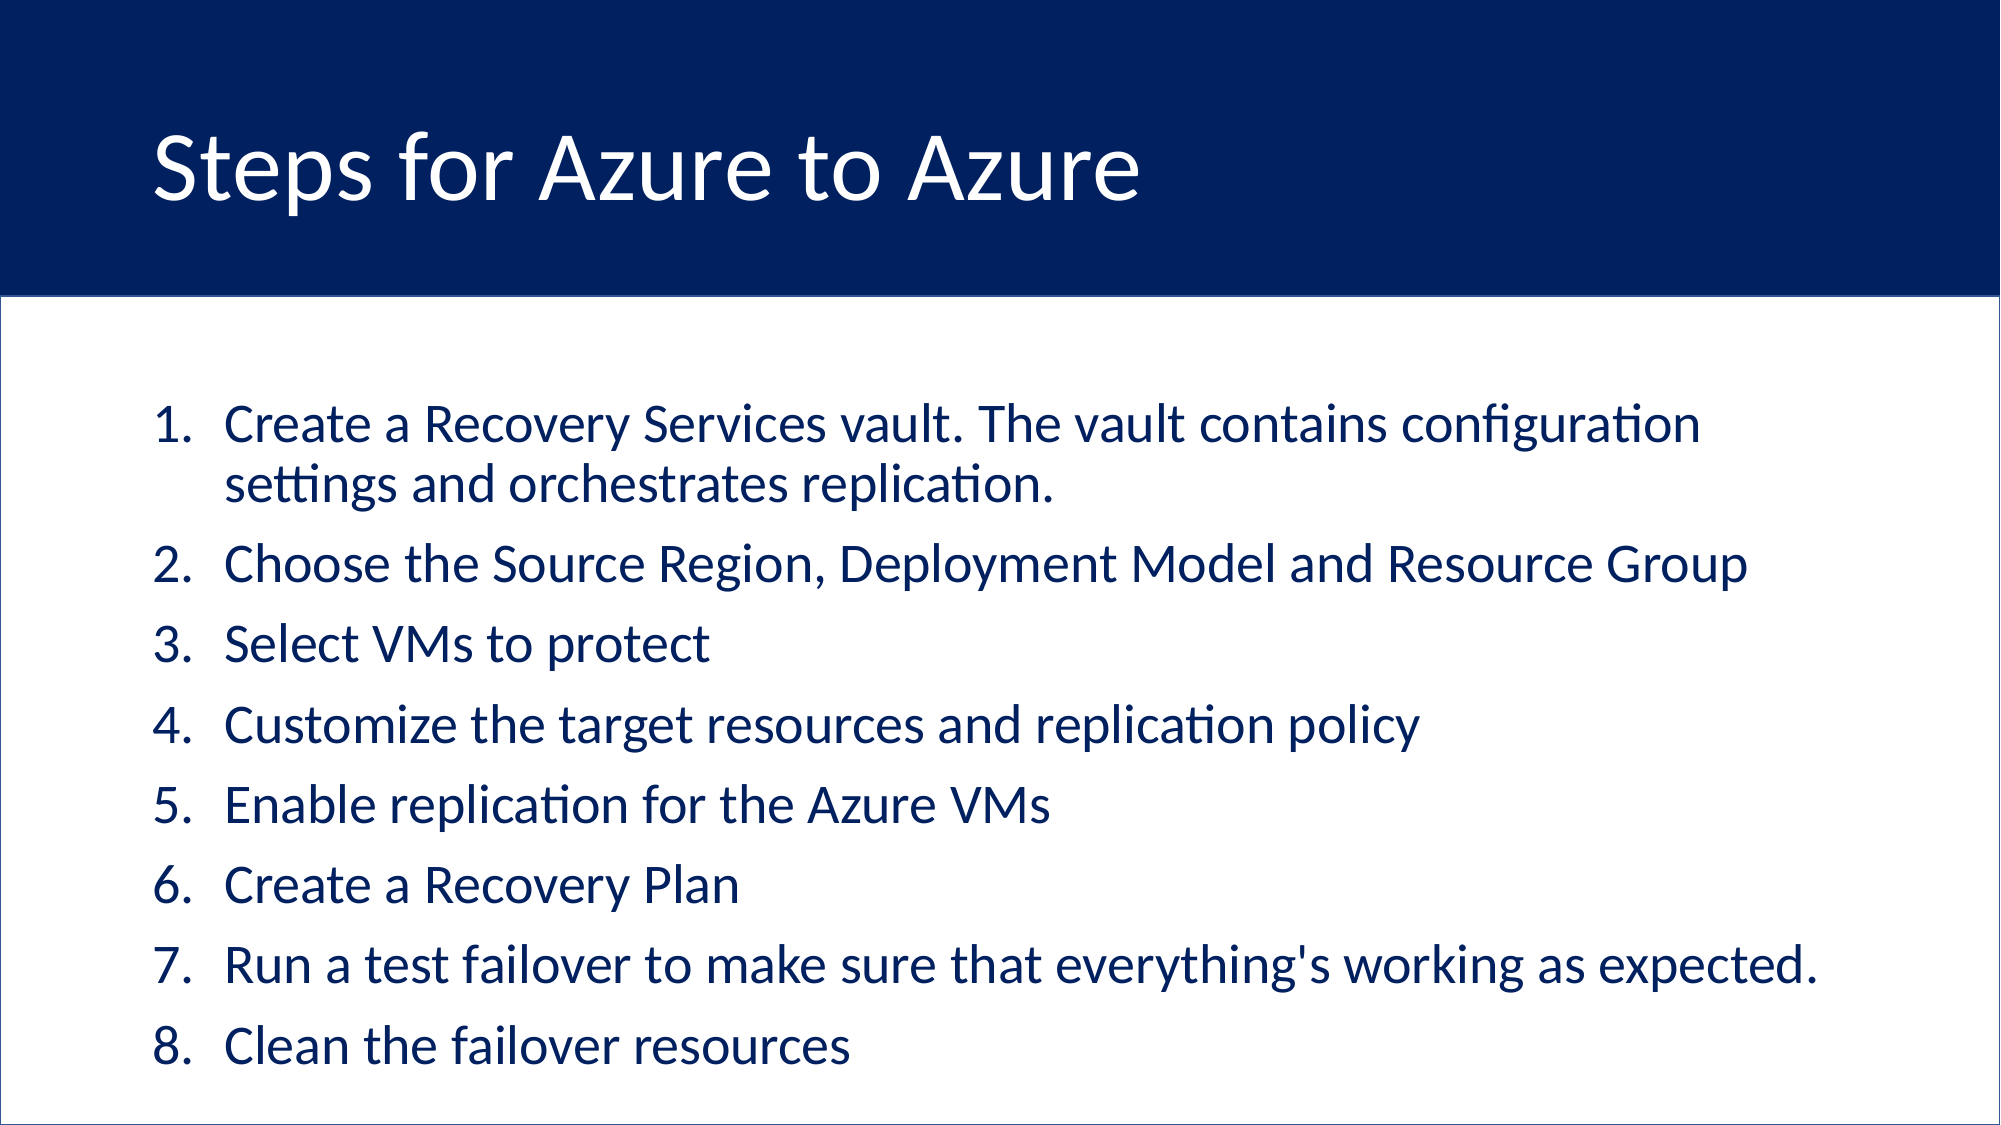

# Steps for Azure to Azure

Create a Recovery Services vault. The vault contains configuration settings and orchestrates replication.
Choose the Source Region, Deployment Model and Resource Group
Select VMs to protect
Customize the target resources and replication policy
Enable replication for the Azure VMs
Create a Recovery Plan
Run a test failover to make sure that everything's working as expected.
Clean the failover resources